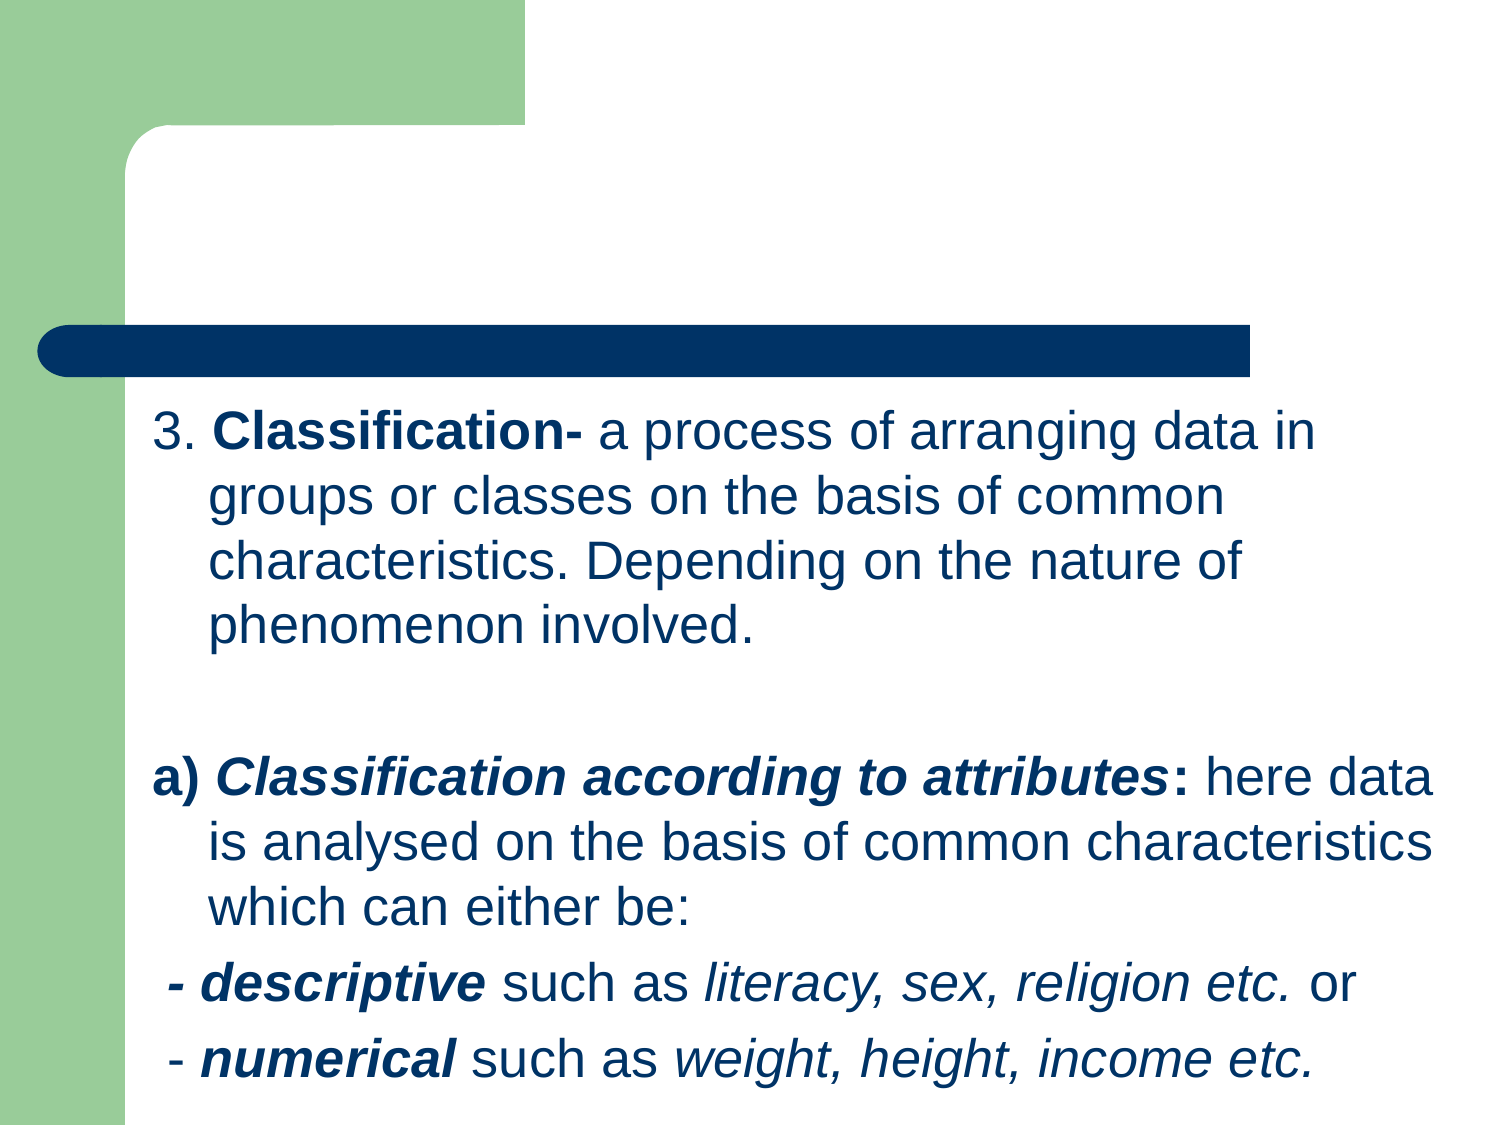

#
3. Classification- a process of arranging data in groups or classes on the basis of common characteristics. Depending on the nature of phenomenon involved.

a) Classification according to attributes: here data is analysed on the basis of common characteristics which can either be:
 - descriptive such as literacy, sex, religion etc. or
 - numerical such as weight, height, income etc.